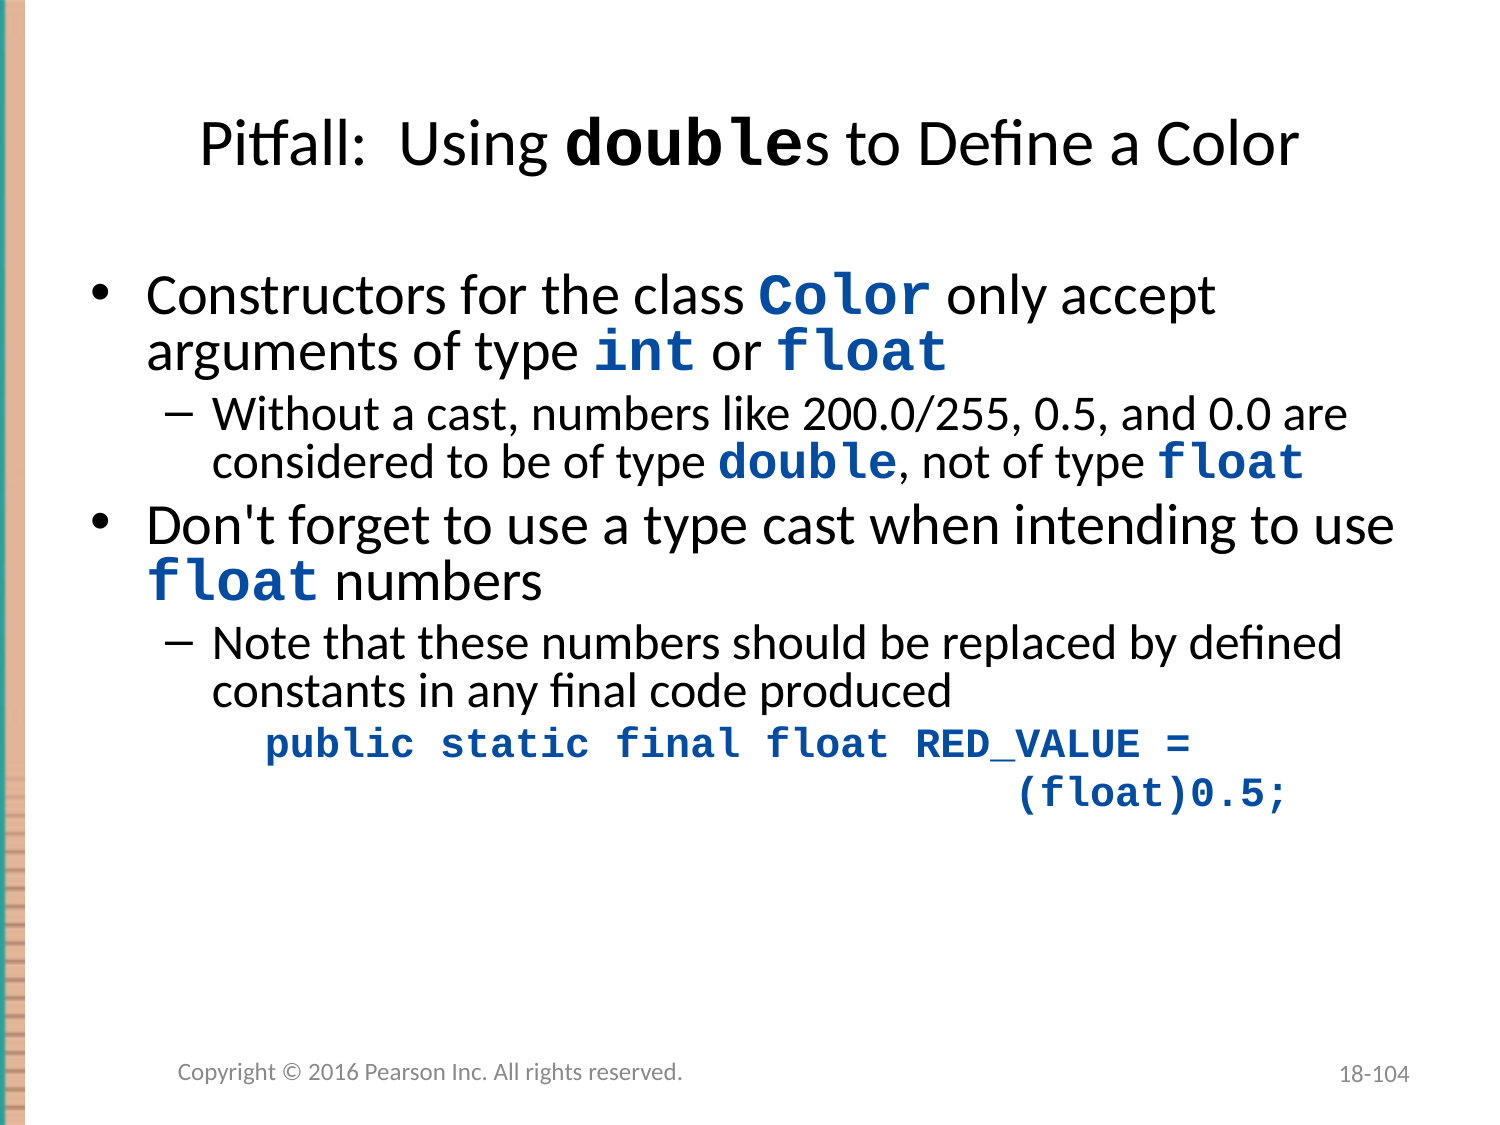

# Pitfall:  Using doubles to Define a Color
Constructors for the class Color only accept arguments of type int or float
Without a cast, numbers like 200.0/255, 0.5, and 0.0 are considered to be of type double, not of type float
Don't forget to use a type cast when intending to use float numbers
Note that these numbers should be replaced by defined constants in any final code produced
    public static final float RED_VALUE =
                                  (float)0.5;
Copyright © 2016 Pearson Inc. All rights reserved.
18-104